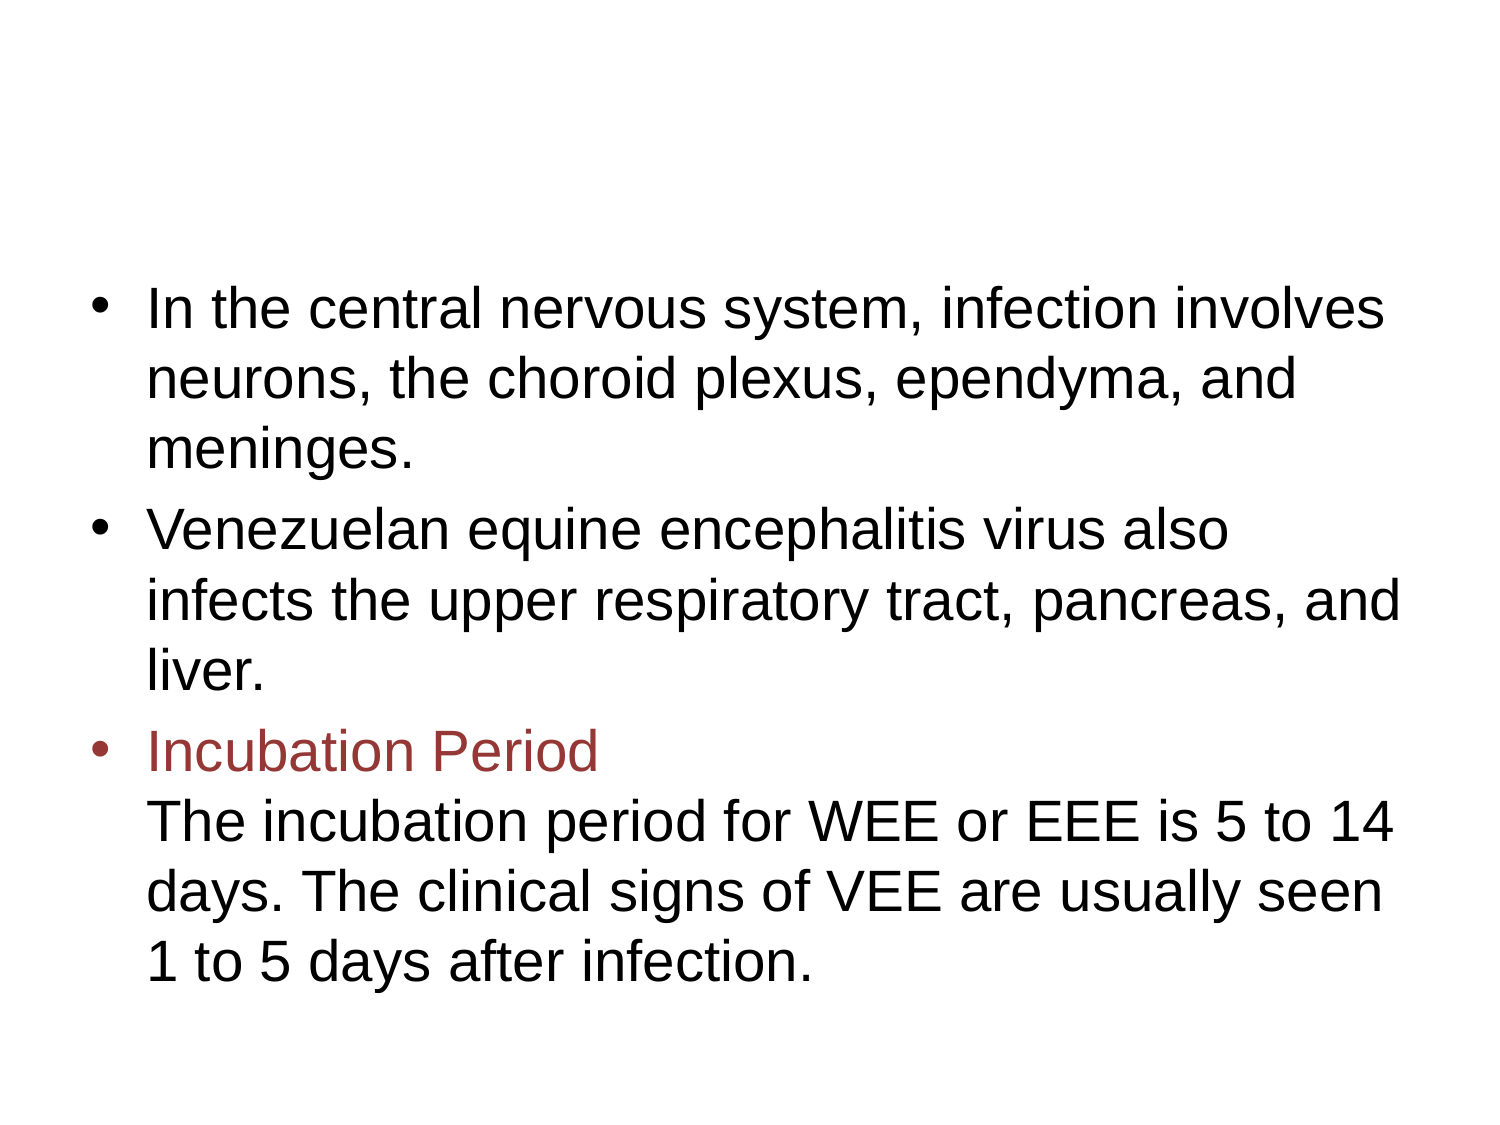

#
In the central nervous system, infection involves neurons, the choroid plexus, ependyma, and meninges.
Venezuelan equine encephalitis virus also infects the upper respiratory tract, pancreas, and liver.
Incubation Period
The incubation period for WEE or EEE is 5 to 14 days. The clinical signs of VEE are usually seen 1 to 5 days after infection.